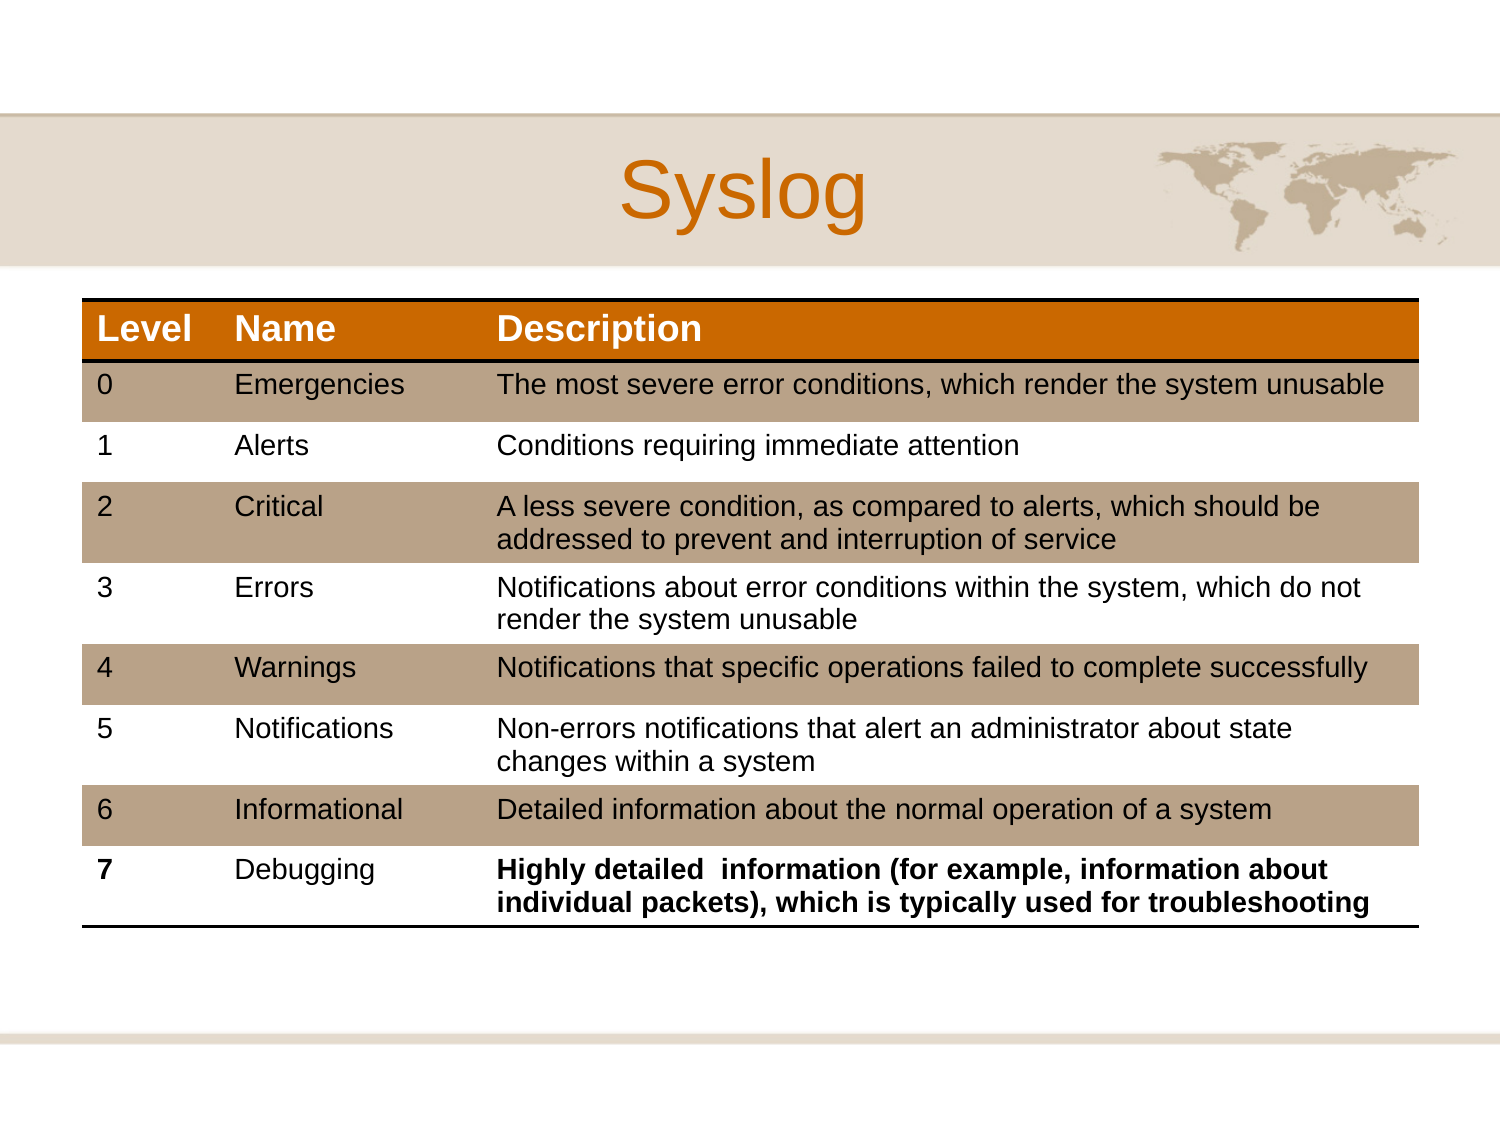

# Syslog
| Level | Name | Description |
| --- | --- | --- |
| 0 | Emergencies | The most severe error conditions, which render the system unusable |
| 1 | Alerts | Conditions requiring immediate attention |
| 2 | Critical | A less severe condition, as compared to alerts, which should be addressed to prevent and interruption of service |
| 3 | Errors | Notifications about error conditions within the system, which do not render the system unusable |
| 4 | Warnings | Notifications that specific operations failed to complete successfully |
| 5 | Notifications | Non-errors notifications that alert an administrator about state changes within a system |
| 6 | Informational | Detailed information about the normal operation of a system |
| 7 | Debugging | Highly detailed information (for example, information about individual packets), which is typically used for troubleshooting |